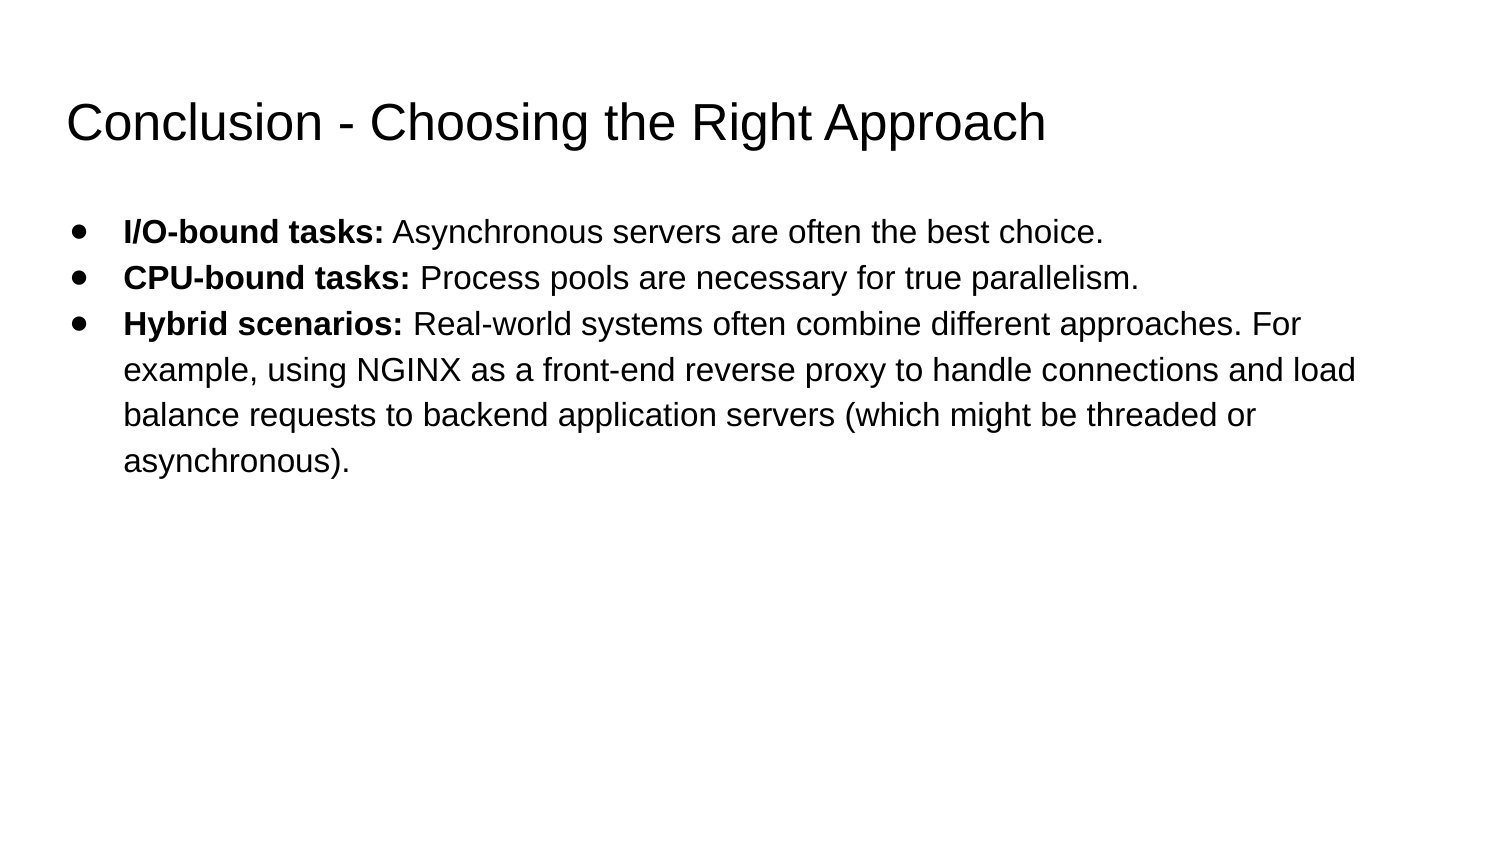

# Conclusion - Choosing the Right Approach
I/O-bound tasks: Asynchronous servers are often the best choice.
CPU-bound tasks: Process pools are necessary for true parallelism.
Hybrid scenarios: Real-world systems often combine different approaches. For example, using NGINX as a front-end reverse proxy to handle connections and load balance requests to backend application servers (which might be threaded or asynchronous).